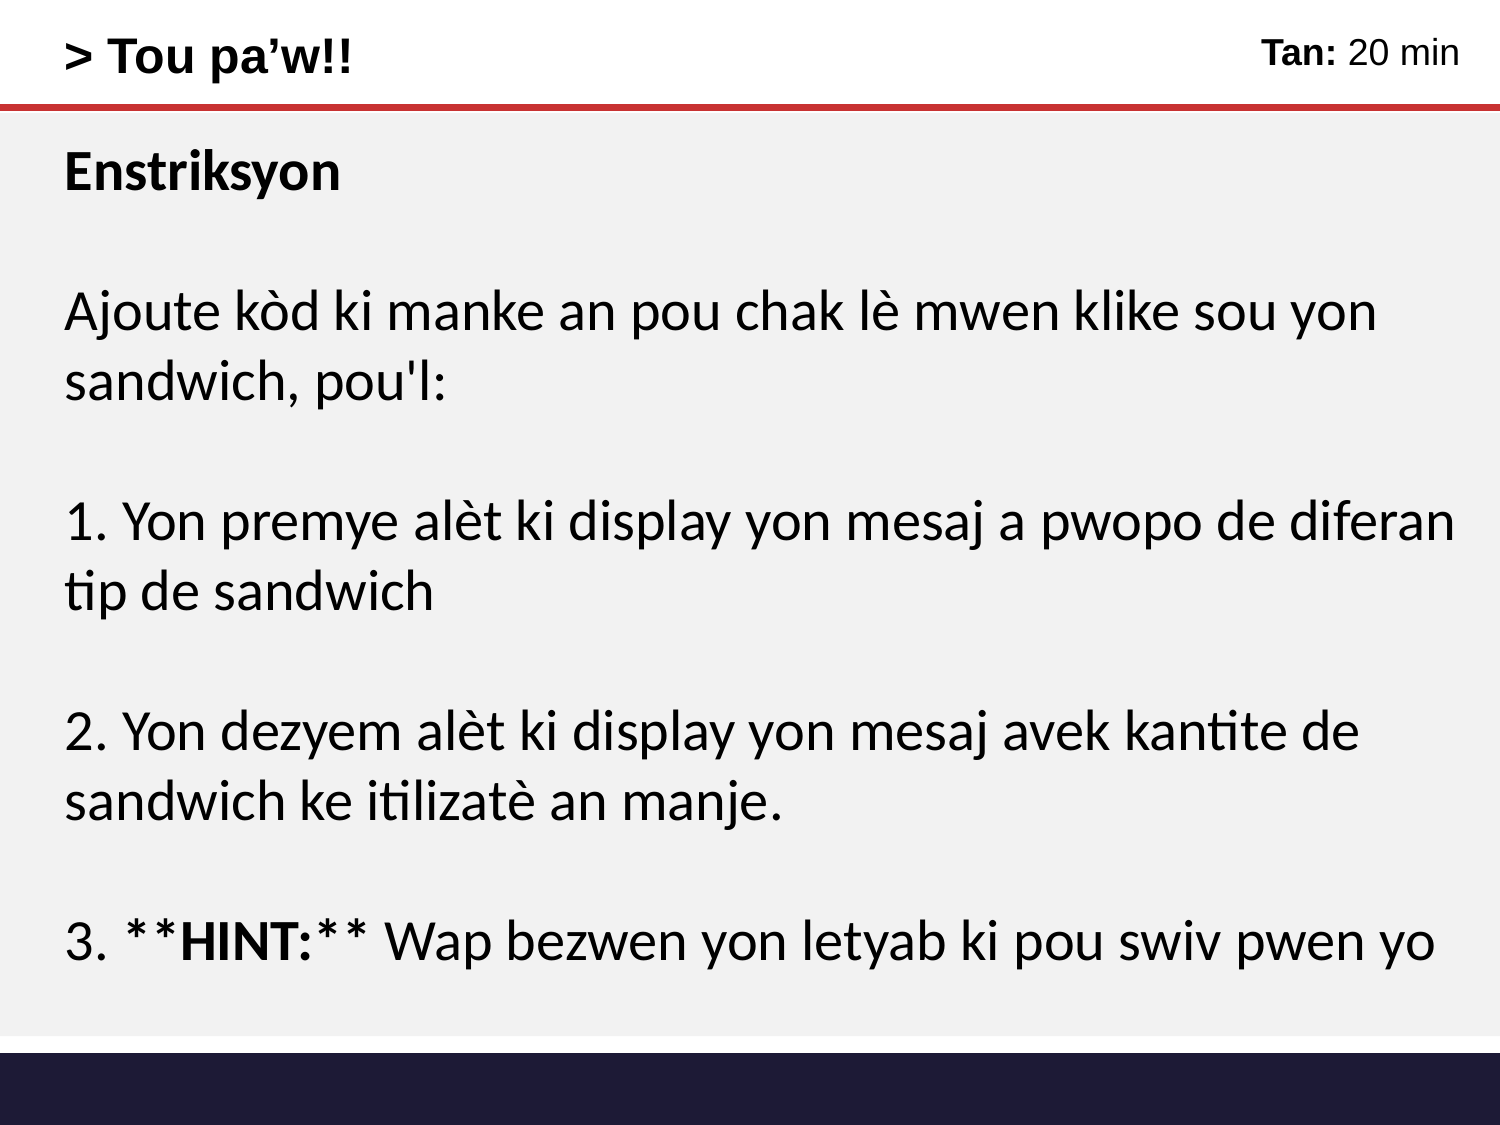

> Tou pa’w!!
Tan: 20 min

Enstriksyon
Ajoute kòd ki manke an pou chak lè mwen klike sou yon sandwich, pou'l:
1. Yon premye alèt ki display yon mesaj a pwopo de diferan tip de sandwich
2. Yon dezyem alèt ki display yon mesaj avek kantite de sandwich ke itilizatè an manje.
3. **HINT:** Wap bezwen yon letyab ki pou swiv pwen yo